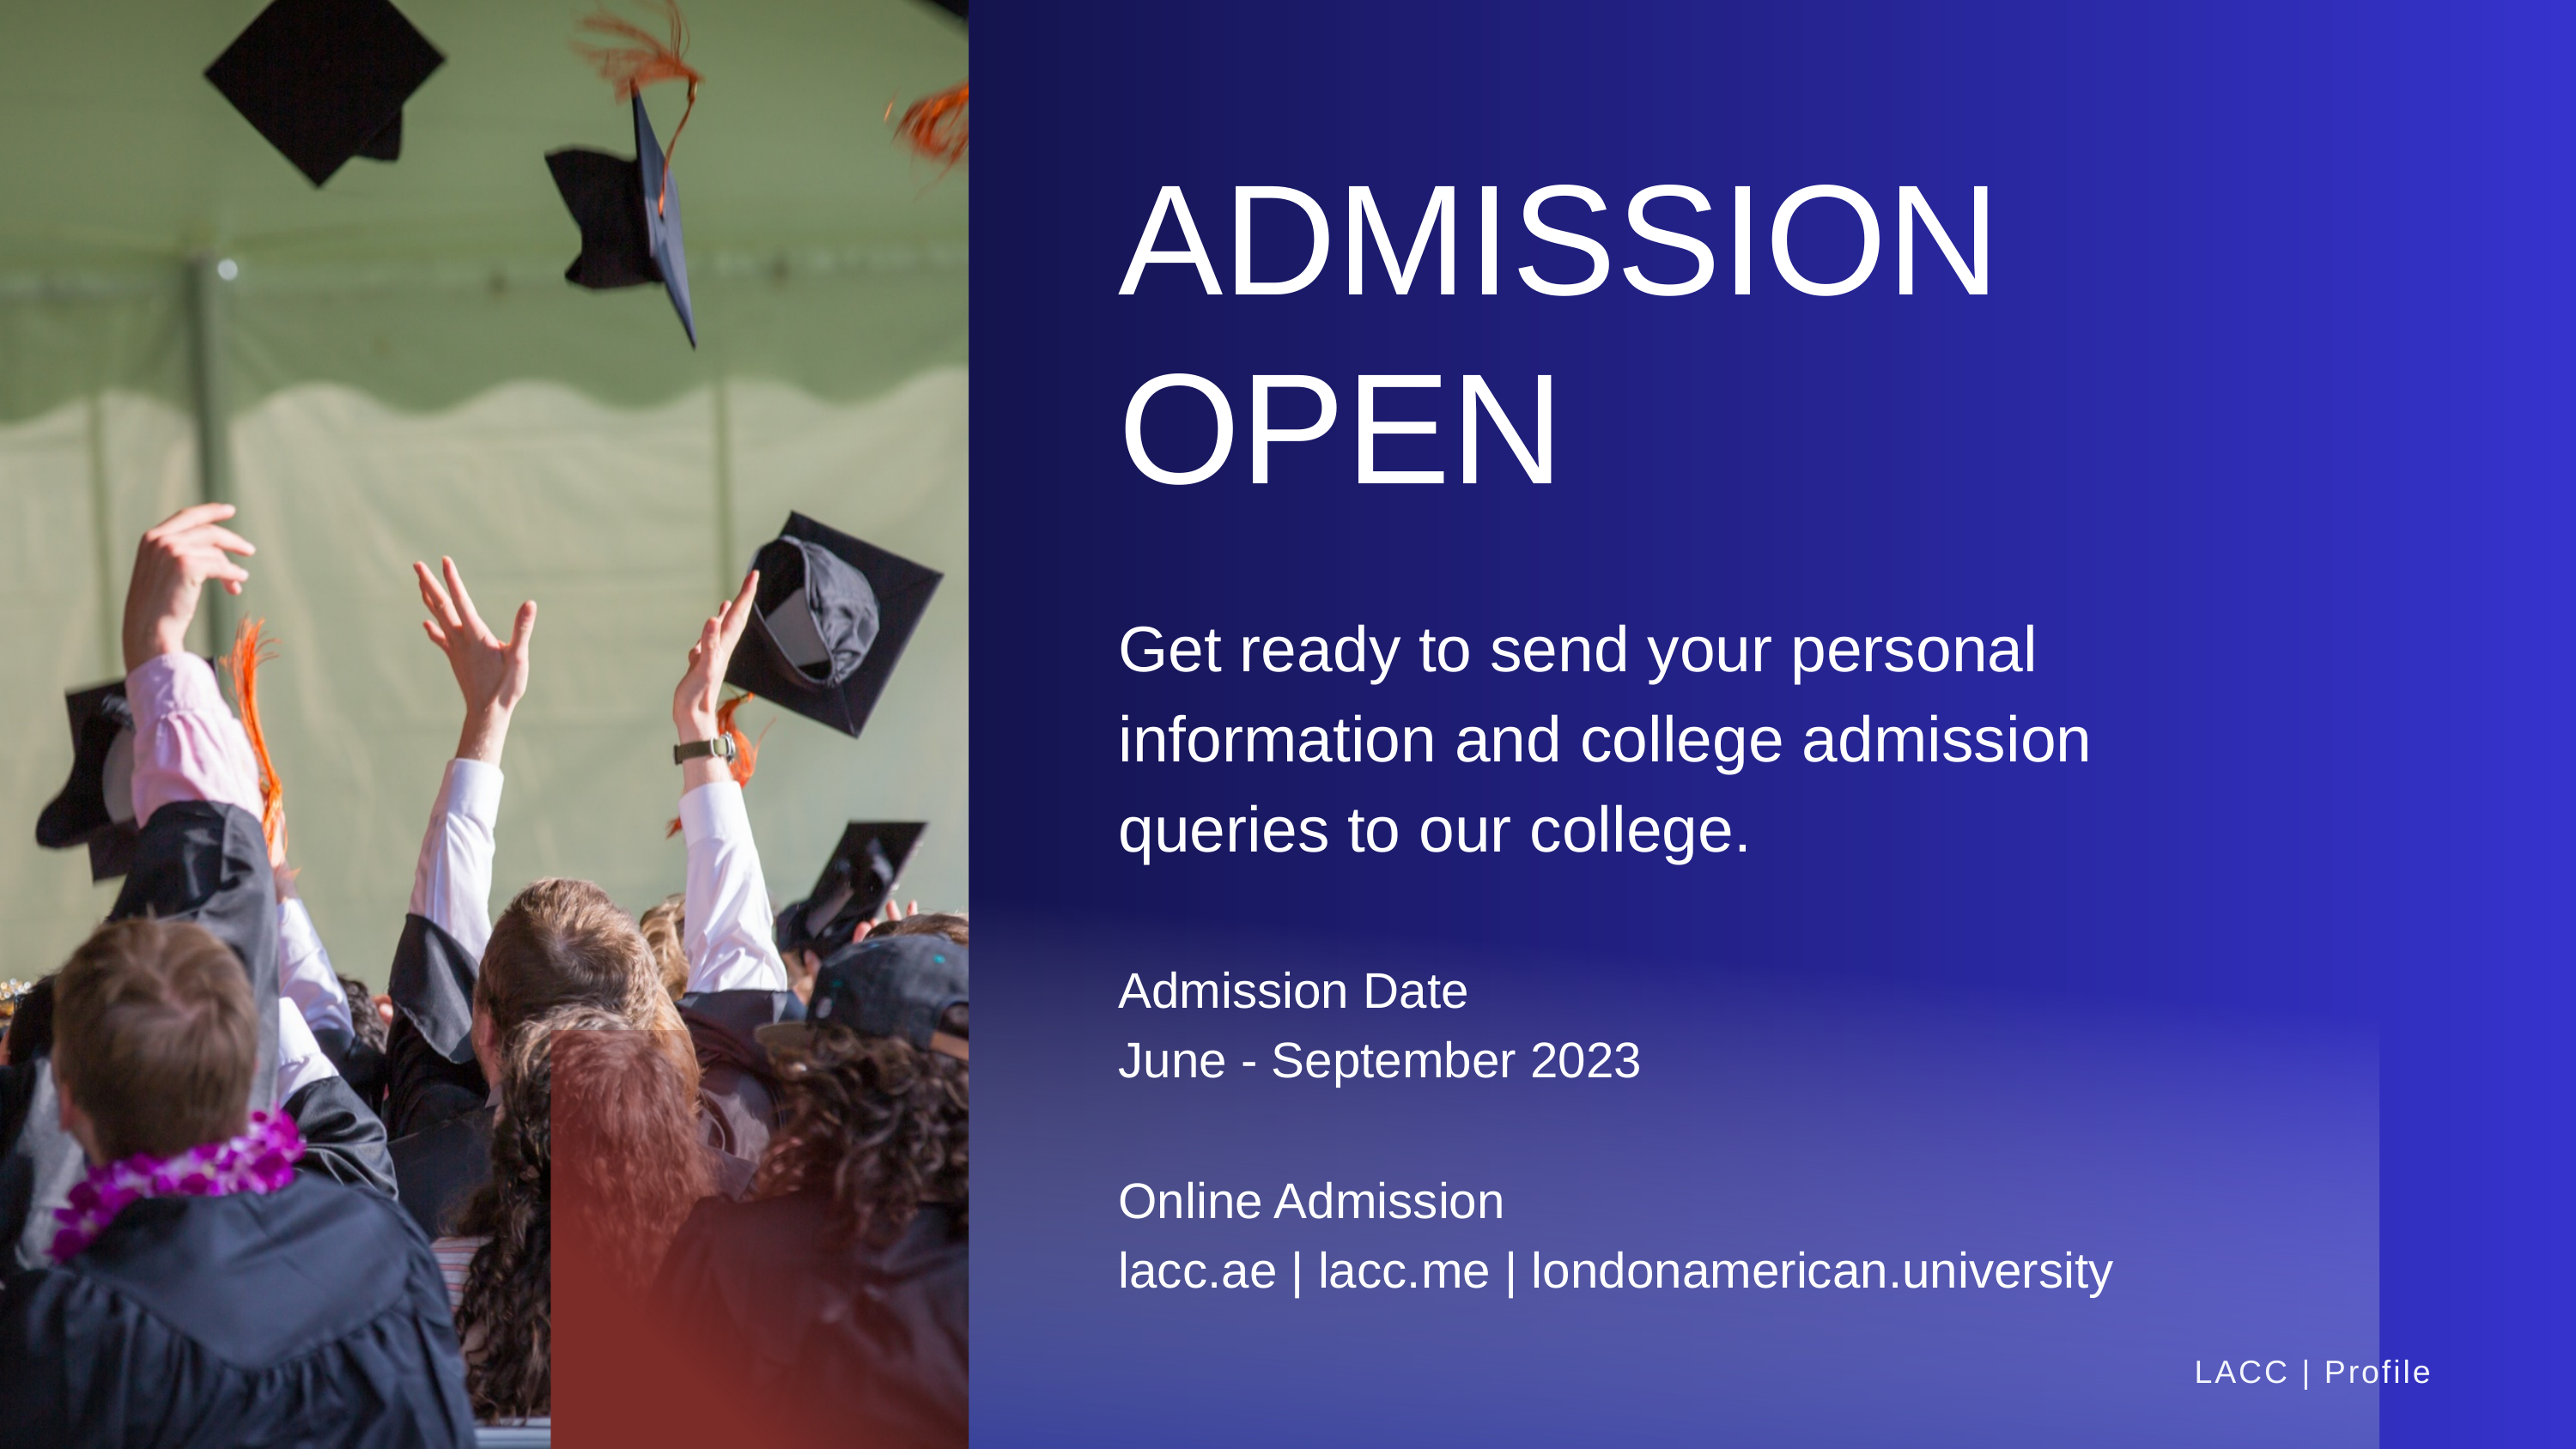

ADMISSION
OPEN
Get ready to send your personal information and college admission queries to our college.
Admission Date
June - September 2023

Online Admission
lacc.ae | lacc.me | londonamerican.university

LACC | Profile